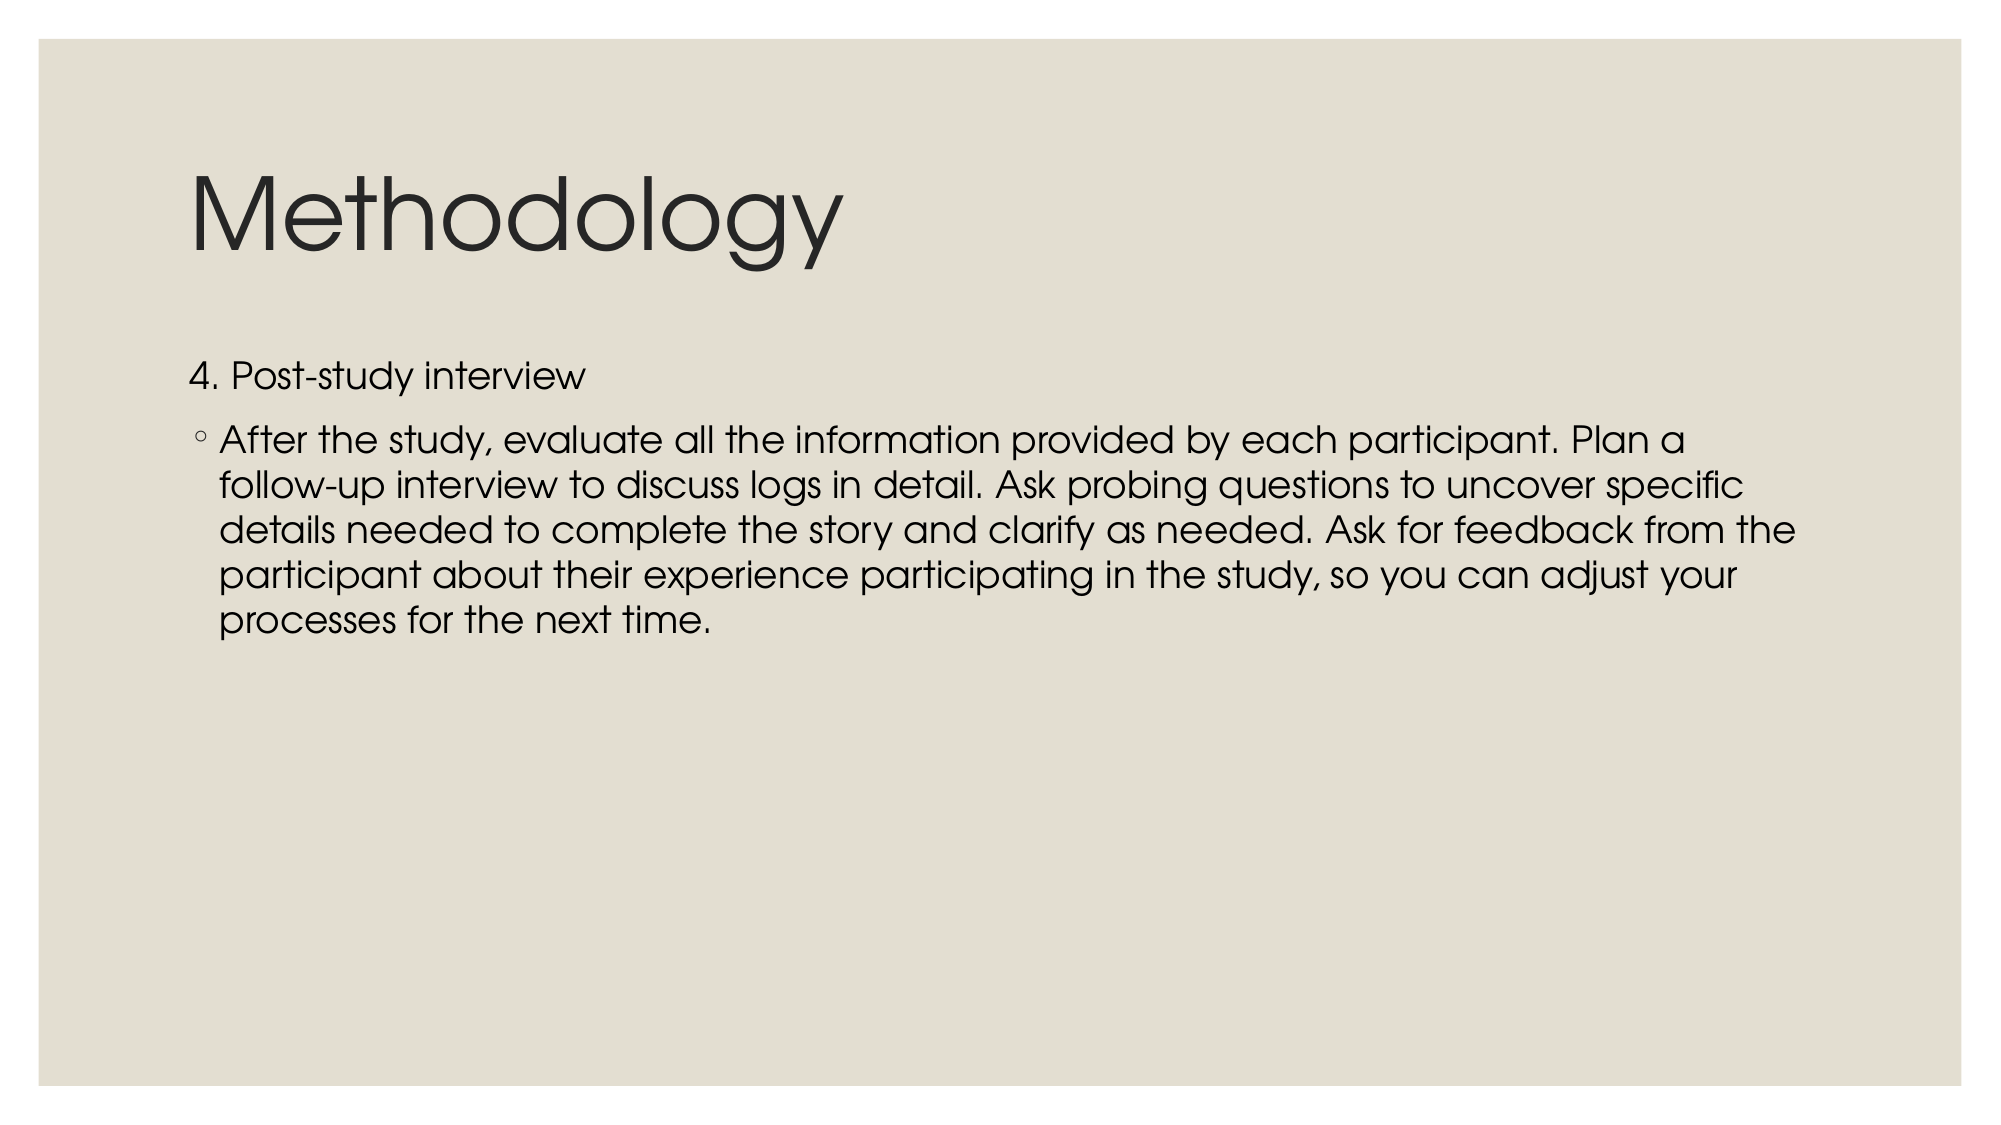

# Methodology
4. Post-study interview
After the study, evaluate all the information provided by each participant. Plan a follow-up interview to discuss logs in detail. Ask probing questions to uncover specific details needed to complete the story and clarify as needed. Ask for feedback from the participant about their experience participating in the study, so you can adjust your processes for the next time.